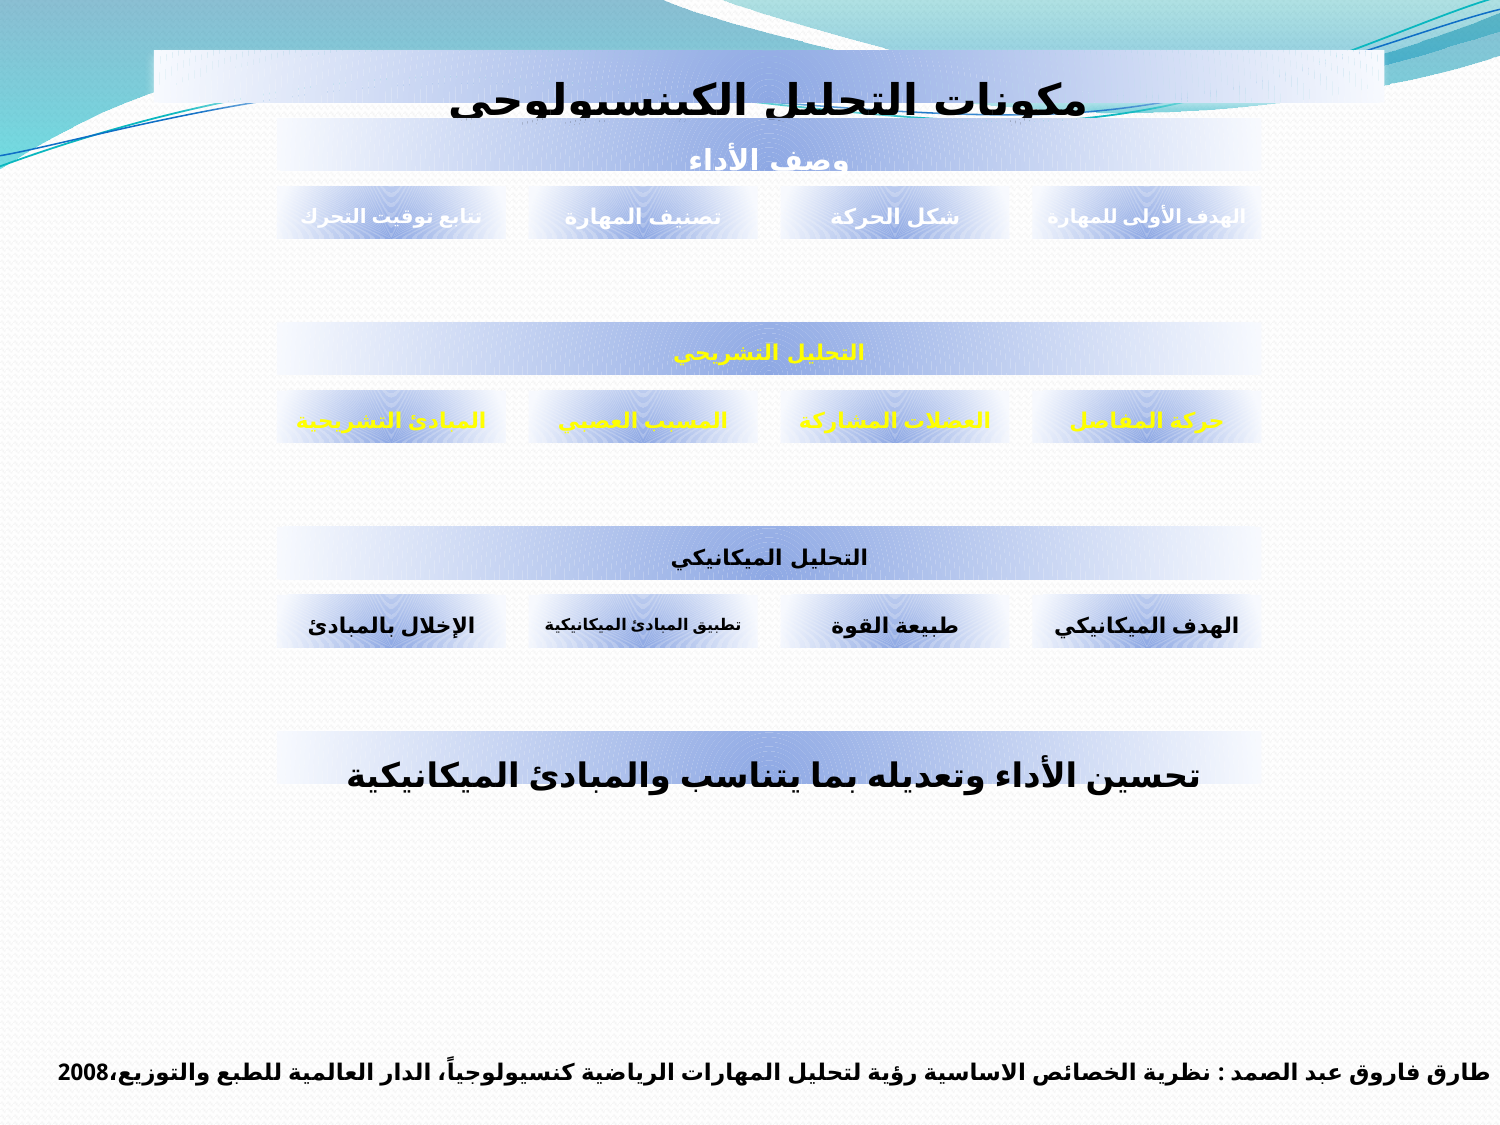

مكونات التحليل الكينسيولوجي
تتابع توقيت التحرك
تصنيف المهارة
شكل الحركة
المبادئ التشريحية
حركة المفاصل
تطبيق المبادئ الميكانيكية
طارق فاروق عبد الصمد : نظرية الخصائص الاساسية رؤية لتحليل المهارات الرياضية كنسيولوجياً، الدار العالمية للطبع والتوزيع،2008